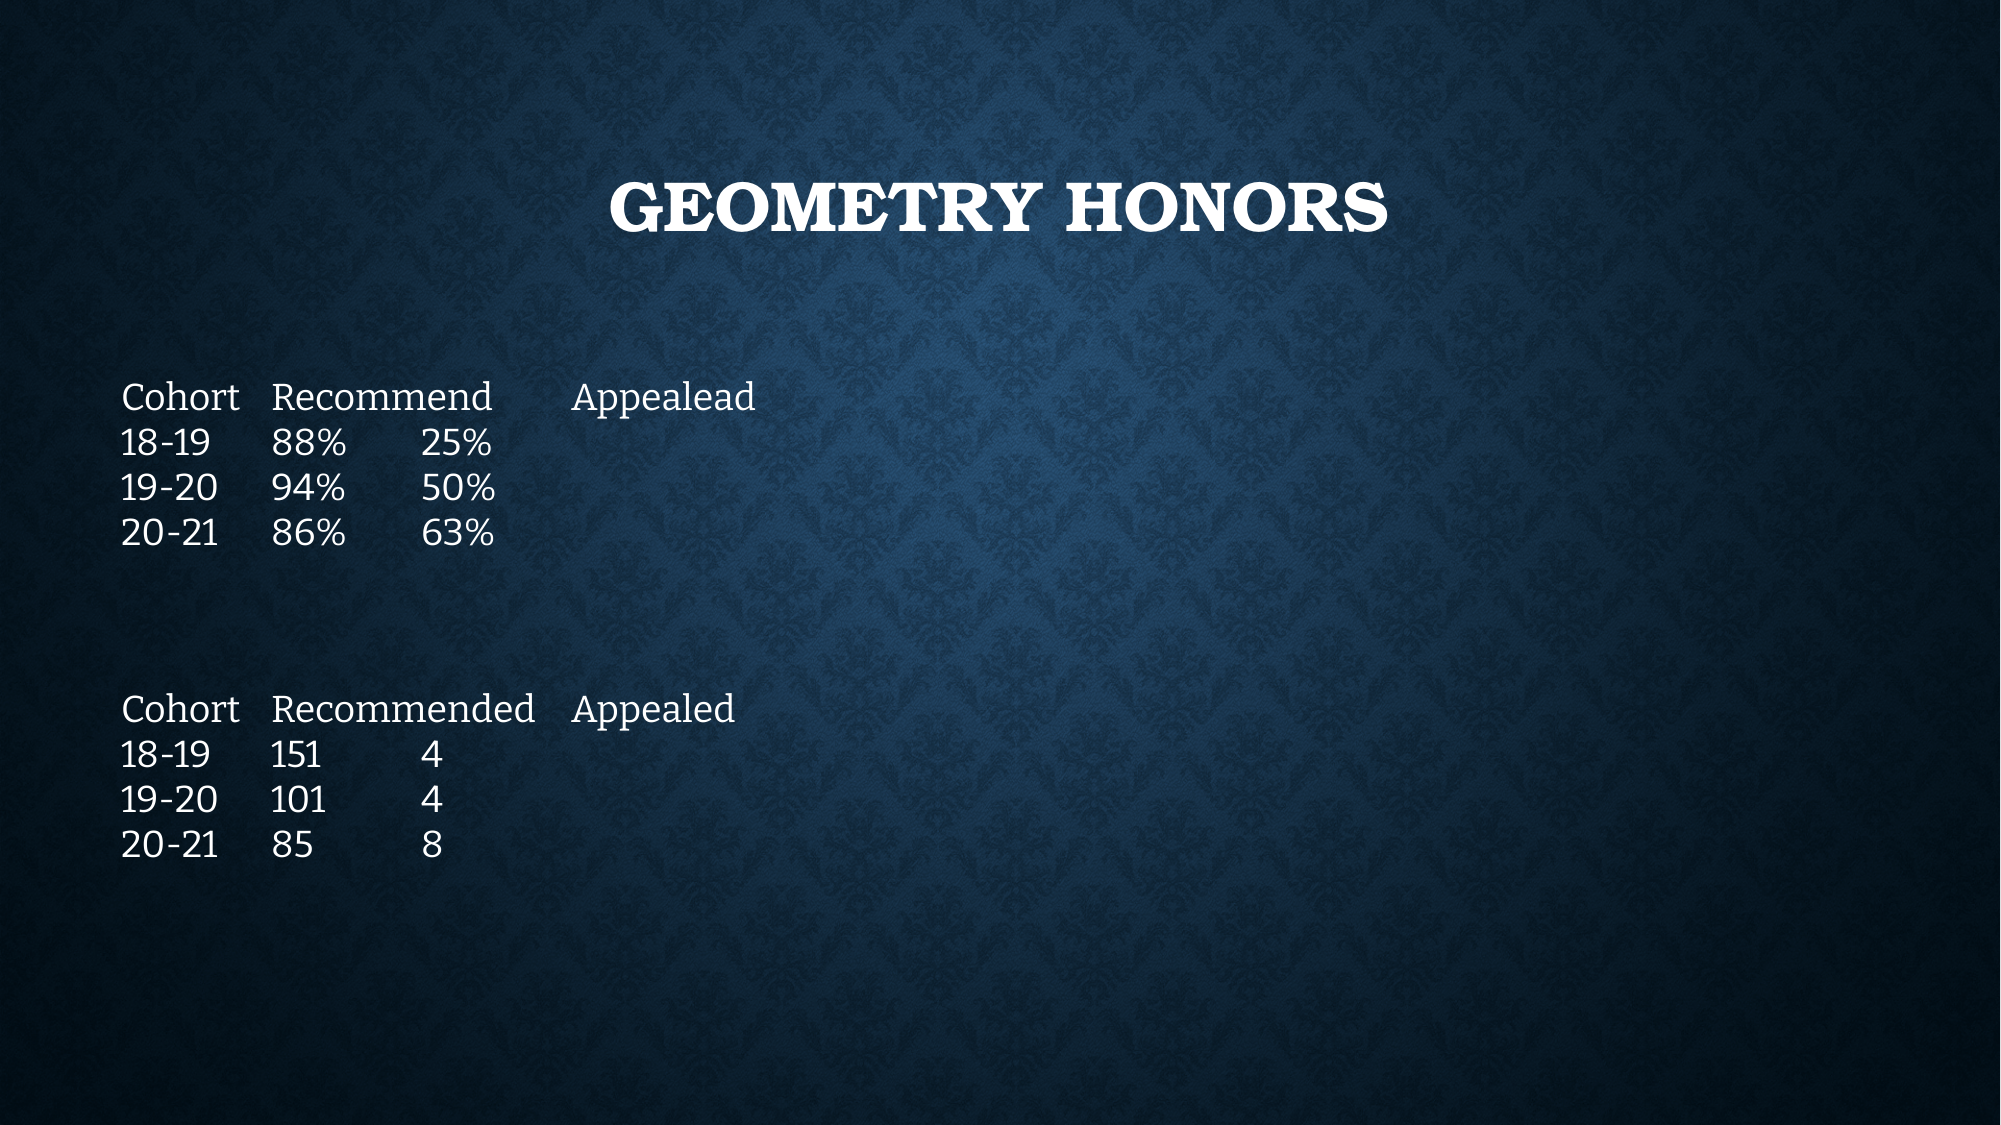

# Geometry Honors

Cohort	Recommend	Appealead
18-19	88%	25%
19-20	94%	50%
20-21	86%	63%
Cohort	Recommended	Appealed
18-19	151	4
19-20	101	4
20-21	85	8